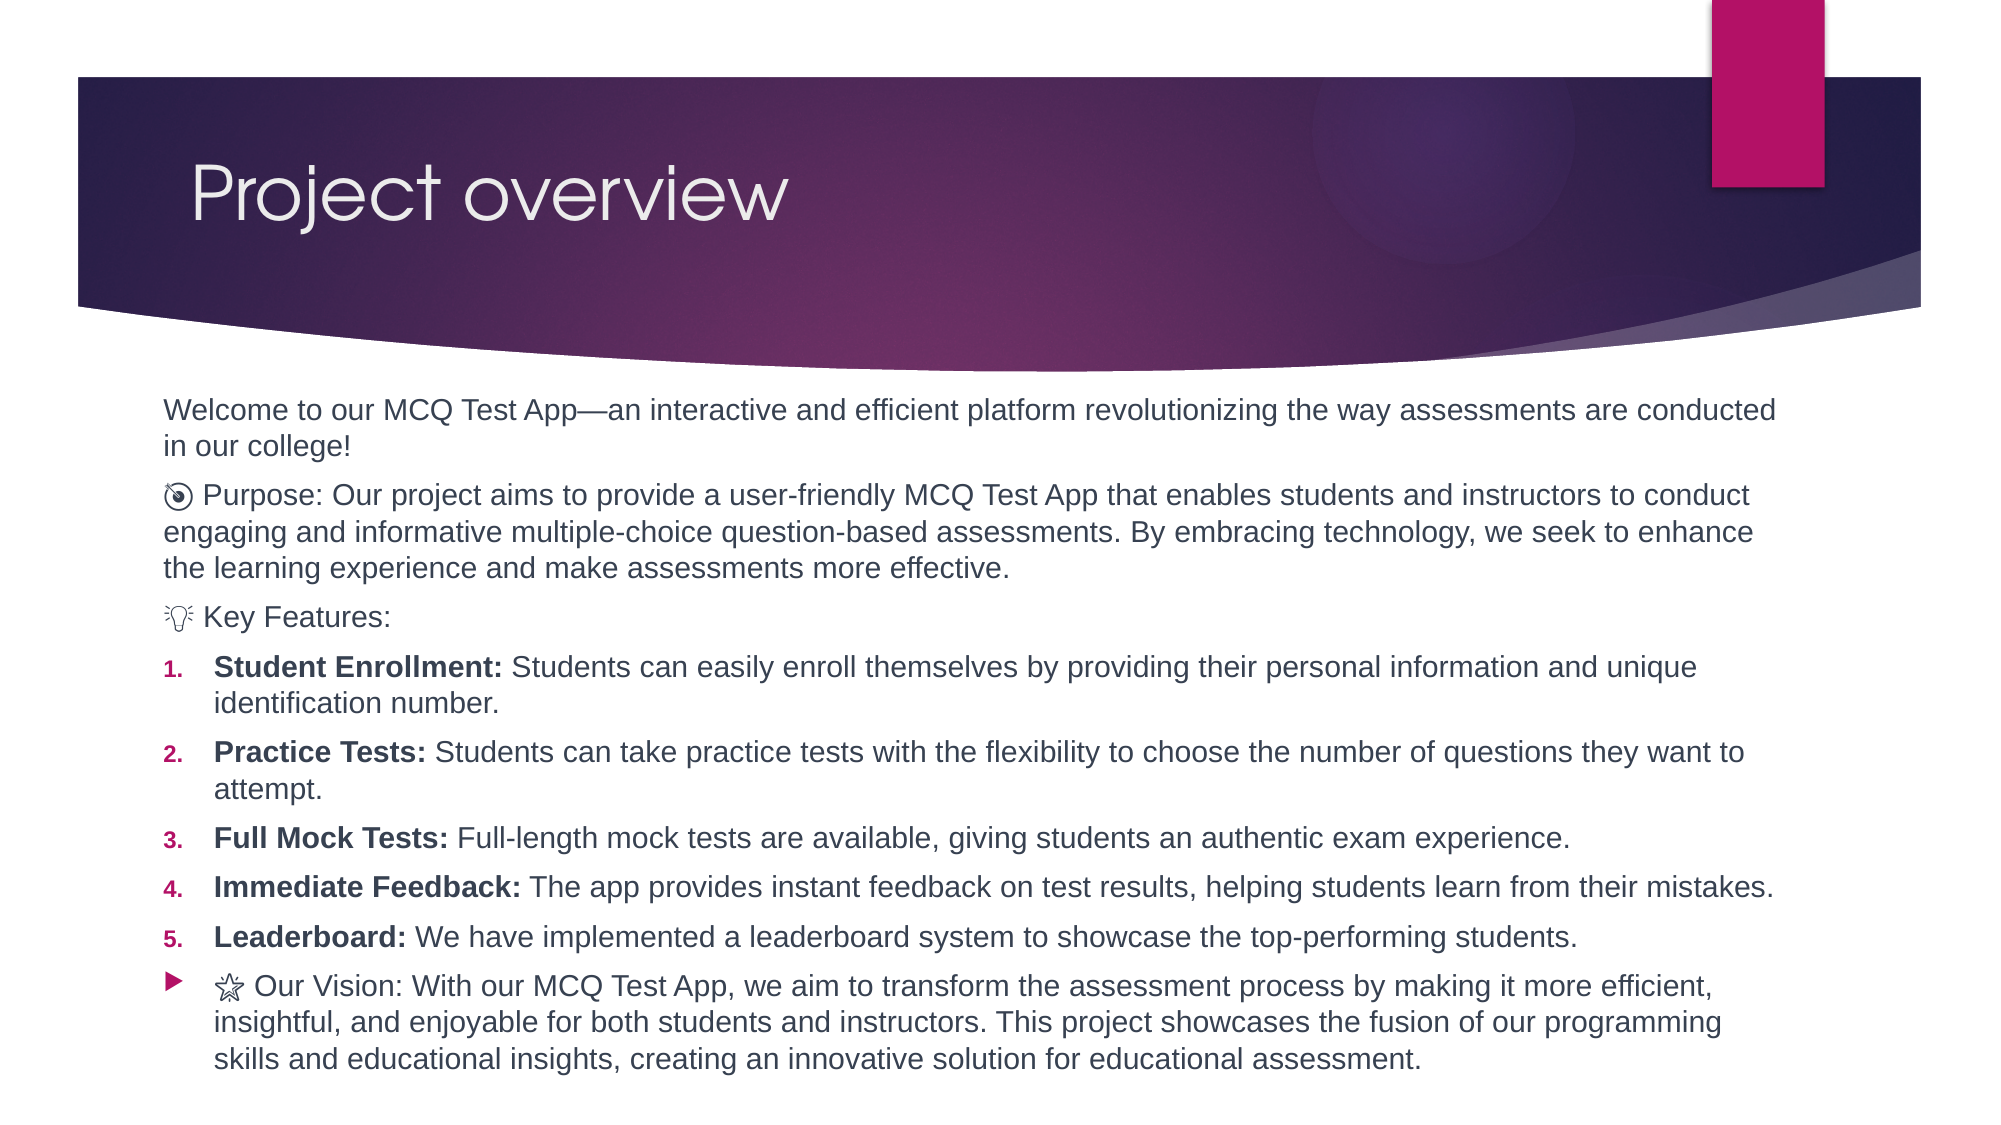

# Project overview
Welcome to our MCQ Test App—an interactive and efficient platform revolutionizing the way assessments are conducted in our college!
🎯 Purpose: Our project aims to provide a user-friendly MCQ Test App that enables students and instructors to conduct engaging and informative multiple-choice question-based assessments. By embracing technology, we seek to enhance the learning experience and make assessments more effective.
💡 Key Features:
Student Enrollment: Students can easily enroll themselves by providing their personal information and unique identification number.
Practice Tests: Students can take practice tests with the flexibility to choose the number of questions they want to attempt.
Full Mock Tests: Full-length mock tests are available, giving students an authentic exam experience.
Immediate Feedback: The app provides instant feedback on test results, helping students learn from their mistakes.
Leaderboard: We have implemented a leaderboard system to showcase the top-performing students.
🌟 Our Vision: With our MCQ Test App, we aim to transform the assessment process by making it more efficient, insightful, and enjoyable for both students and instructors. This project showcases the fusion of our programming skills and educational insights, creating an innovative solution for educational assessment.